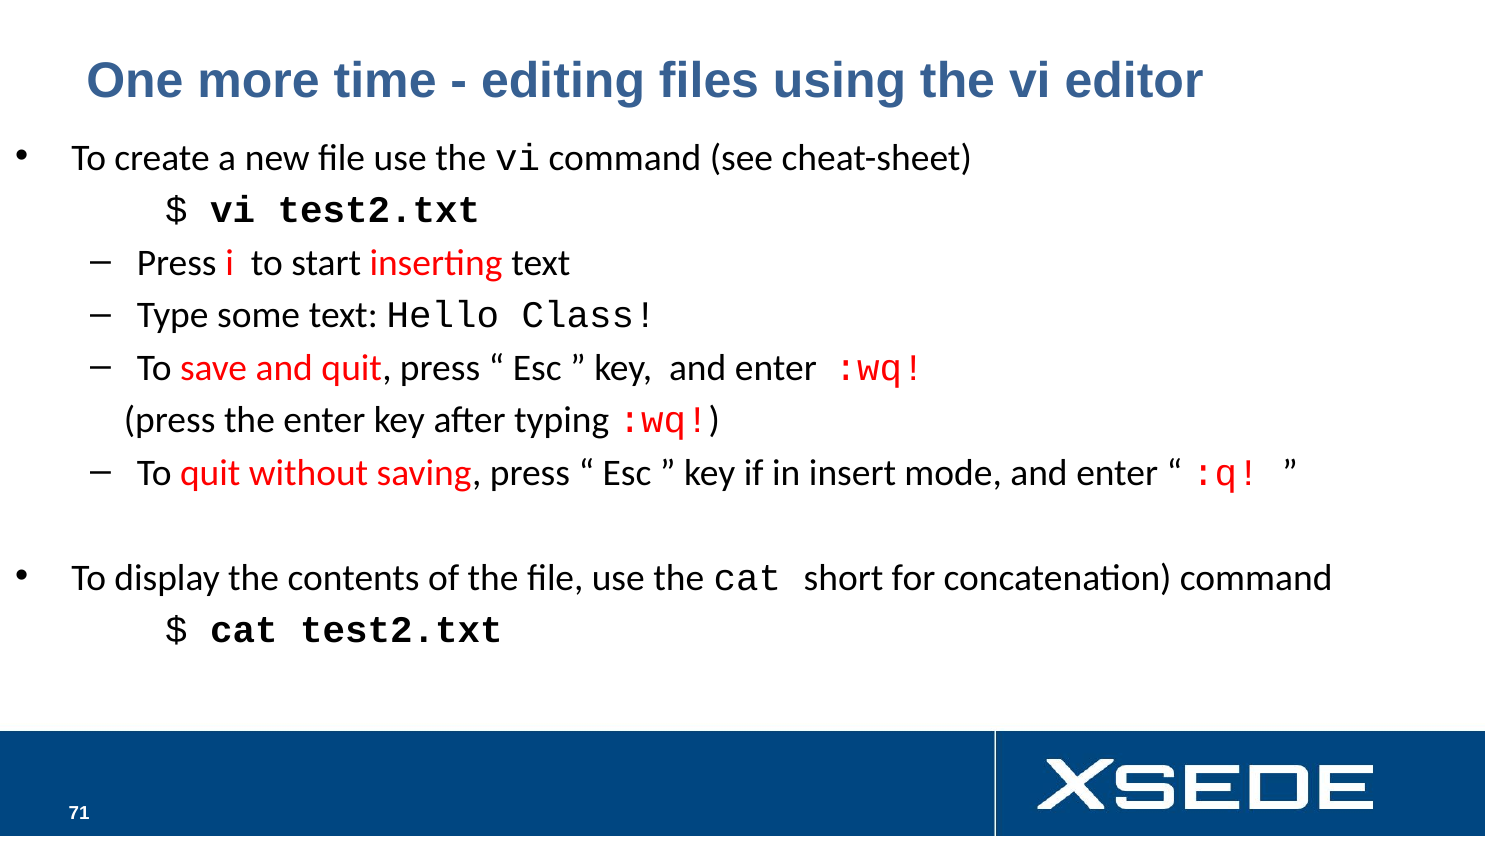

# One more time - editing files using the vi editor
To create a new file use the vi command (see cheat-sheet)
	$ vi test2.txt
Press i  to start inserting text
Type some text: Hello Class!
To save and quit, press “ Esc ” key,  and enter  :wq!
    (press the enter key after typing :wq!)
To quit without saving, press “ Esc ” key if in insert mode, and enter “ :q! ”

To display the contents of the file, use the cat short for concatenation) command
	$ cat test2.txt

71